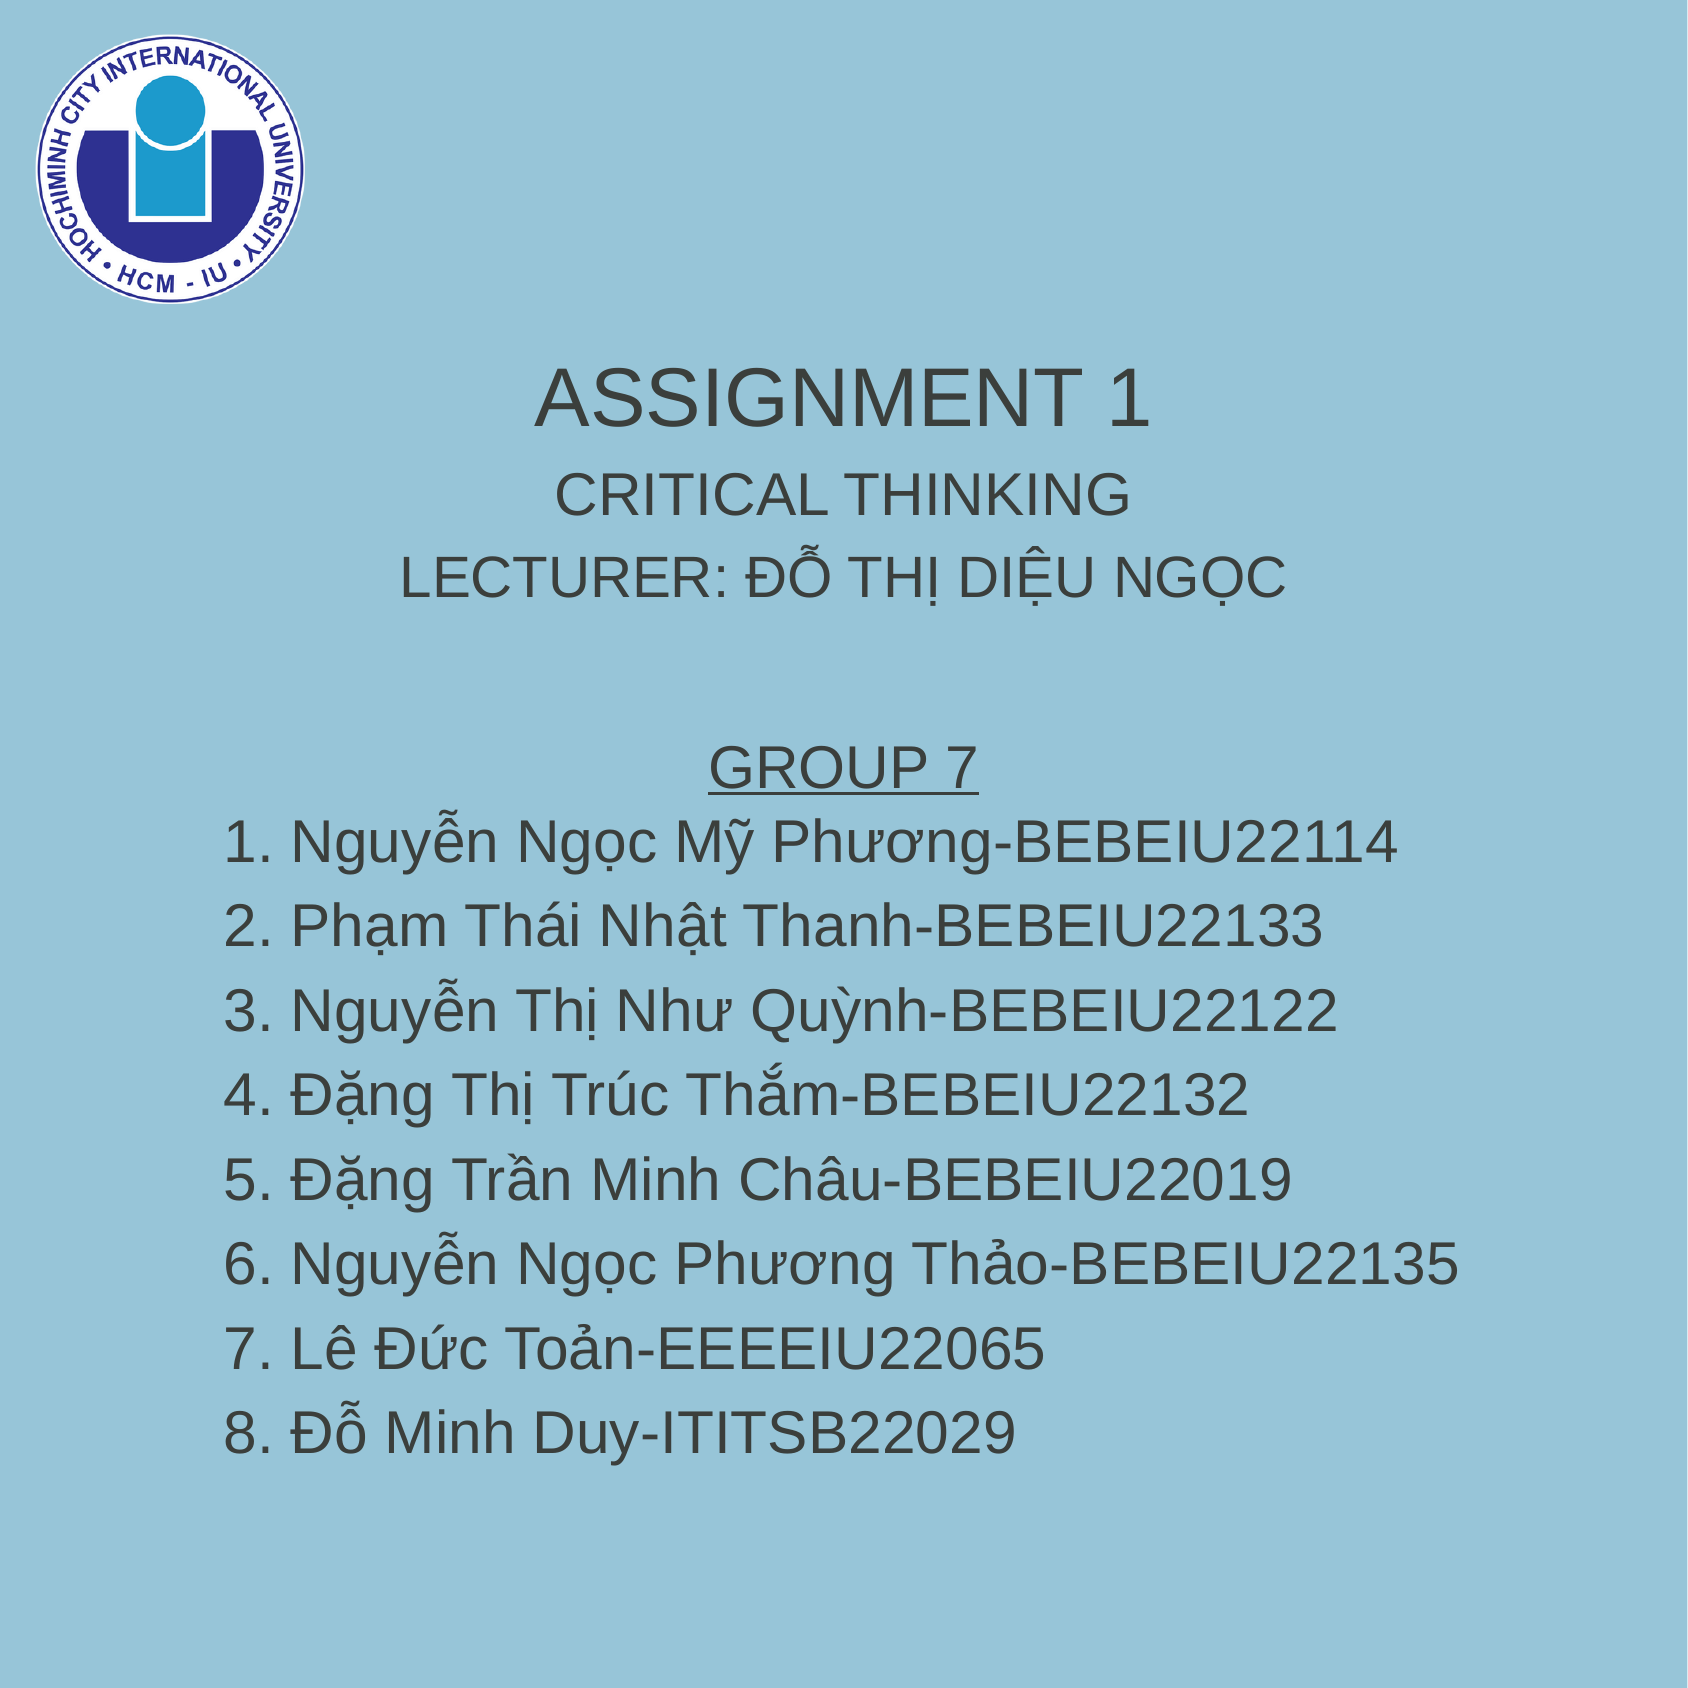

VIETNAM NATIONAL UNIVERSITY – HO CHI MINH CITY
INTERNATIONAL UNIVERSITY
ASSIGNMENT 1
CRITICAL THINKING
LECTURER: ĐỖ THỊ DIỆU NGỌC

GROUP 7
1. Nguyễn Ngọc Mỹ Phương-BEBEIU22114
2. Phạm Thái Nhật Thanh-BEBEIU22133
3. Nguyễn Thị Như Quỳnh-BEBEIU22122
4. Đặng Thị Trúc Thắm-BEBEIU22132
5. Đặng Trần Minh Châu-BEBEIU22019
6. Nguyễn Ngọc Phương Thảo-BEBEIU22135
7. Lê Đức Toản-EEEEIU22065
8. Đỗ Minh Duy-ITITSB22029